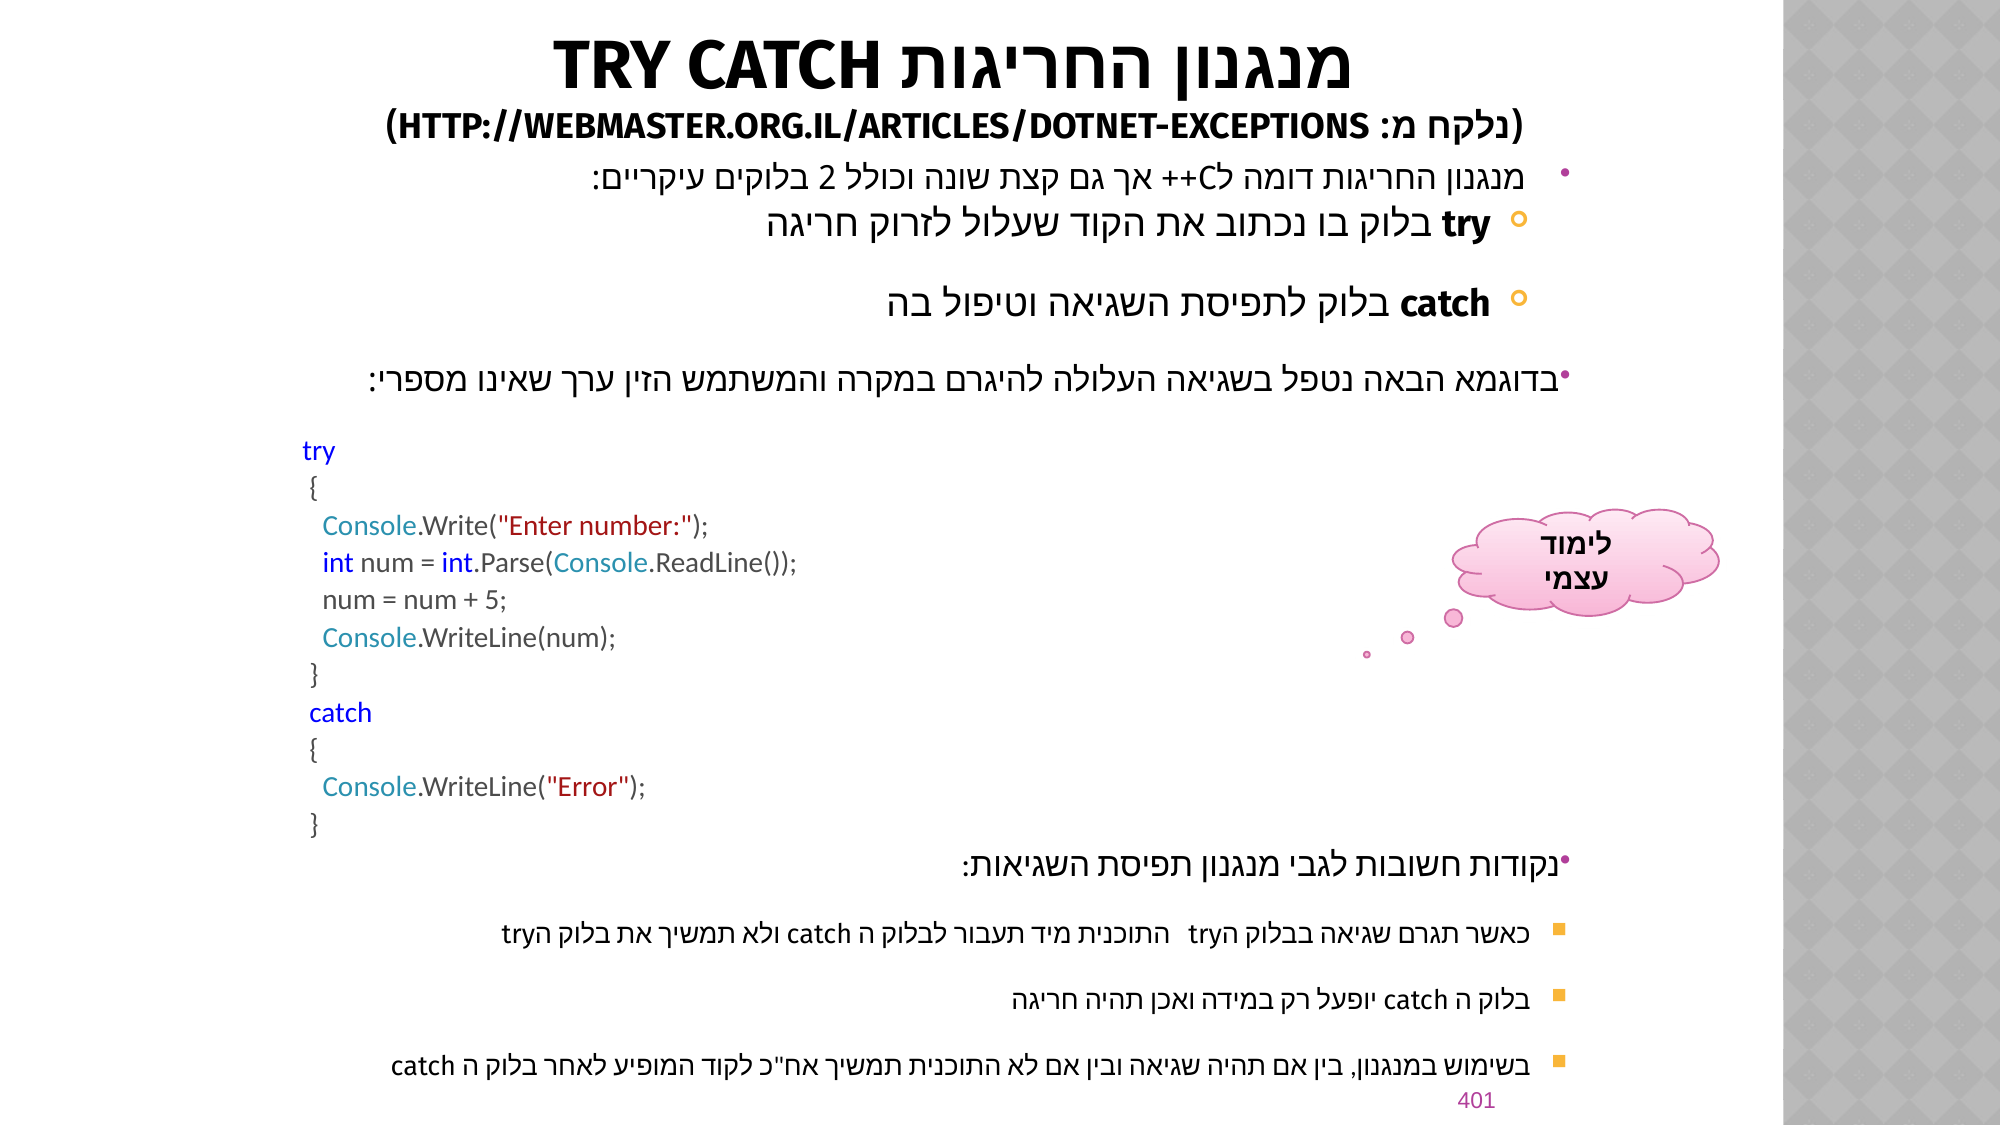

# מנגנון החריגות Try CATCH (נלקח מ: http://webmaster.org.il/articles/dotnet-exceptions)
מנגנון החריגות דומה לC++ אך גם קצת שונה וכולל 2 בלוקים עיקריים:
try בלוק בו נכתוב את הקוד שעלול לזרוק חריגה
catch בלוק לתפיסת השגיאה וטיפול בה
בדוגמא הבאה נטפל בשגיאה העלולה להיגרם במקרה והמשתמש הזין ערך שאינו מספרי:
  try
      {
        Console.Write("Enter number:");
        int num = int.Parse(Console.ReadLine());
        num = num + 5;
        Console.WriteLine(num);
      }
      catch
      {
        Console.WriteLine("Error");
      }
נקודות חשובות לגבי מנגנון תפיסת השגיאות:
כאשר תגרם שגיאה בבלוק הtry   התוכנית מיד תעבור לבלוק ה catch ולא תמשיך את בלוק הtry
בלוק ה catch יופעל רק במידה ואכן תהיה חריגה
בשימוש במנגנון, בין אם תהיה שגיאה ובין אם לא התוכנית תמשיך אח"כ לקוד המופיע לאחר בלוק ה catch

לימוד עצמי
401